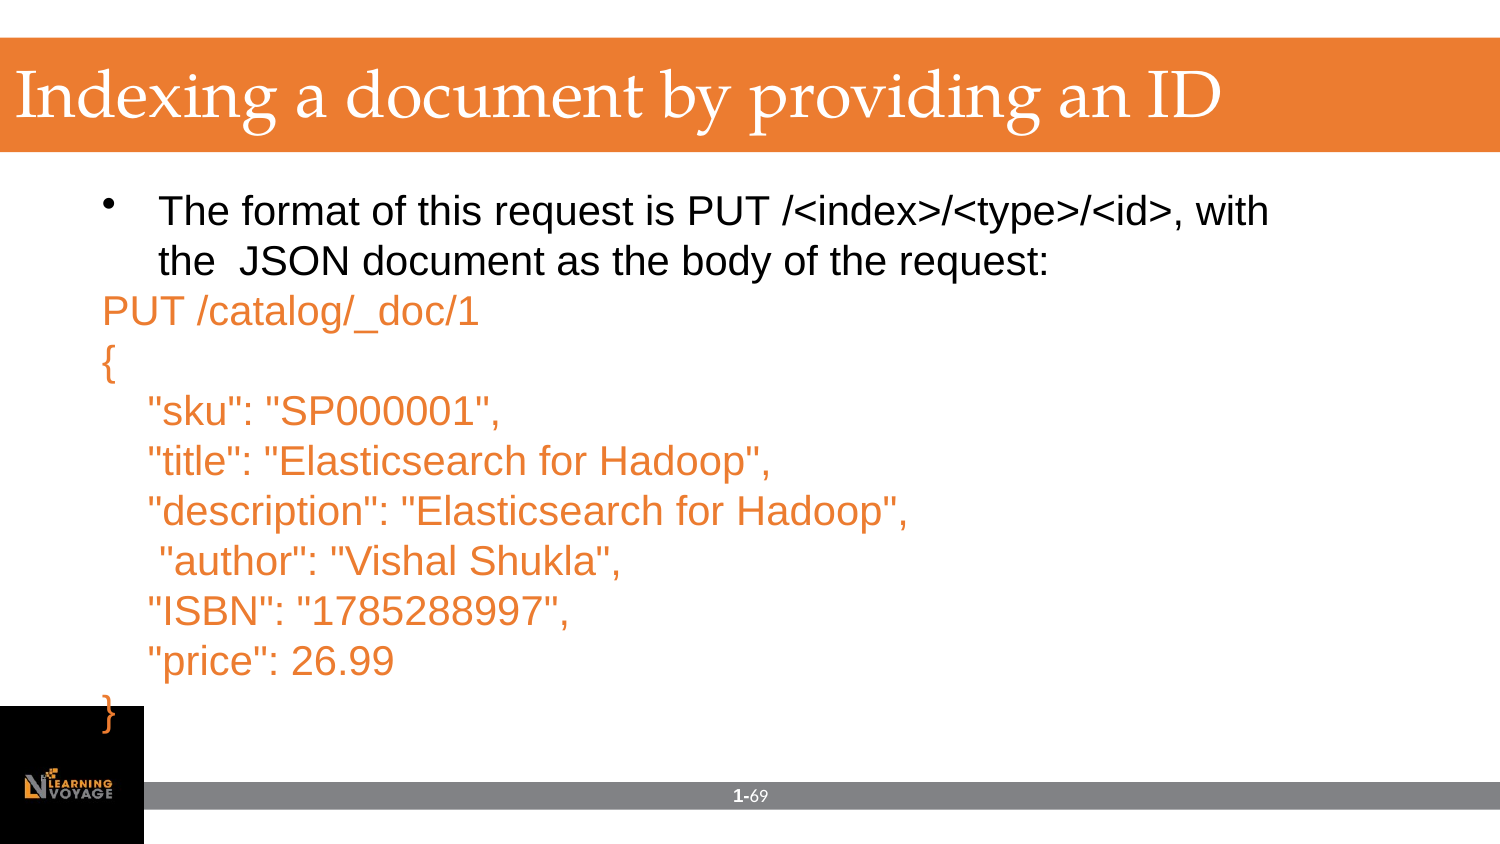

# Indexing a document by providing an ID
The format of this request is PUT /<index>/<type>/<id>, with the  JSON document as the body of the request:
PUT /catalog/_doc/1
{
"sku": "SP000001",
"title": "Elasticsearch for Hadoop",  "description": "Elasticsearch for Hadoop",  "author": "Vishal Shukla",
"ISBN": "1785288997",
"price": 26.99
}
1-69